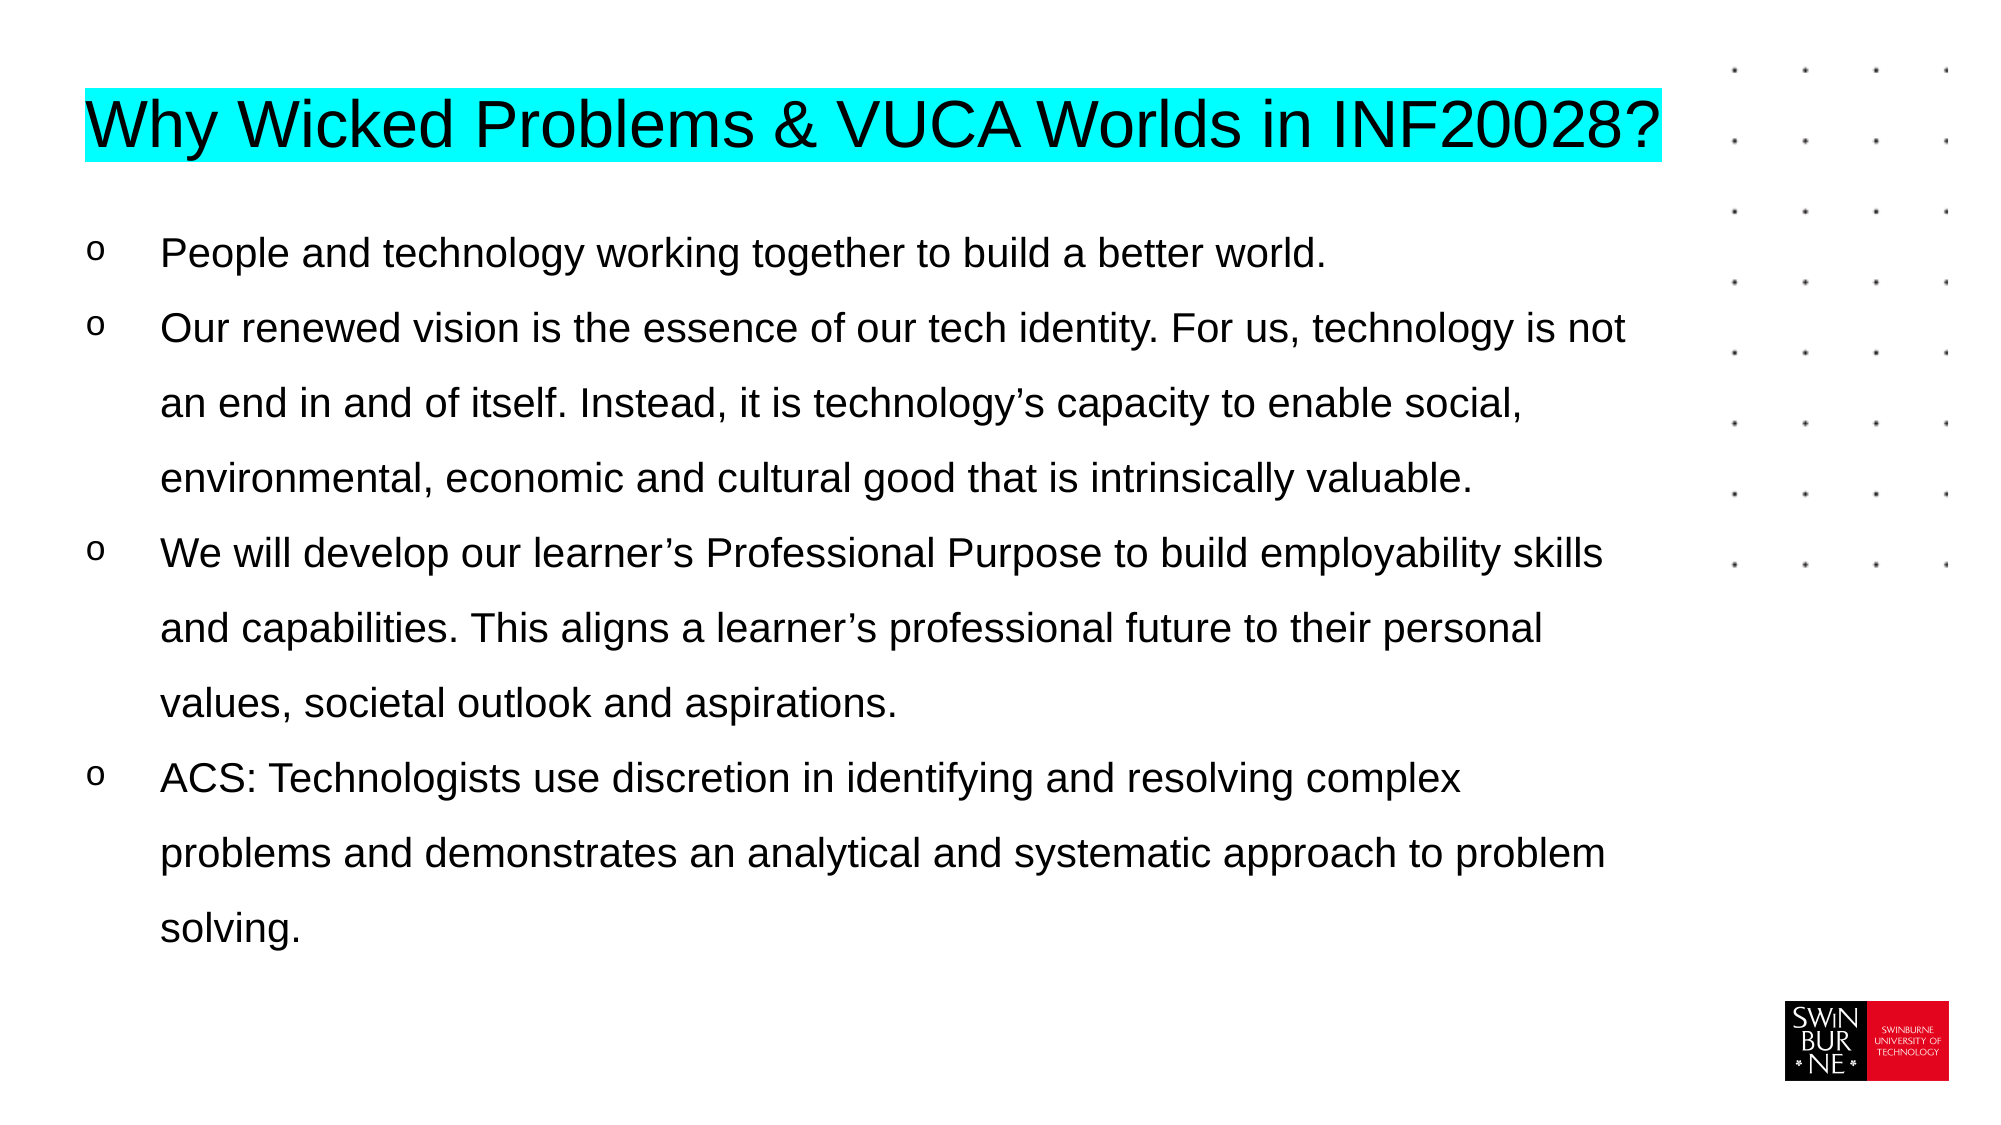

# Why Wicked Problems & VUCA Worlds in INF20028?
People and technology working together to build a better world.
Our renewed vision is the essence of our tech identity. For us, technology is not an end in and of itself. Instead, it is technology’s capacity to enable social, environmental, economic and cultural good that is intrinsically valuable.
We will develop our learner’s Professional Purpose to build employability skills and capabilities. This aligns a learner’s professional future to their personal values, societal outlook and aspirations.
ACS: Technologists use discretion in identifying and resolving complex problems and demonstrates an analytical and systematic approach to problem solving.